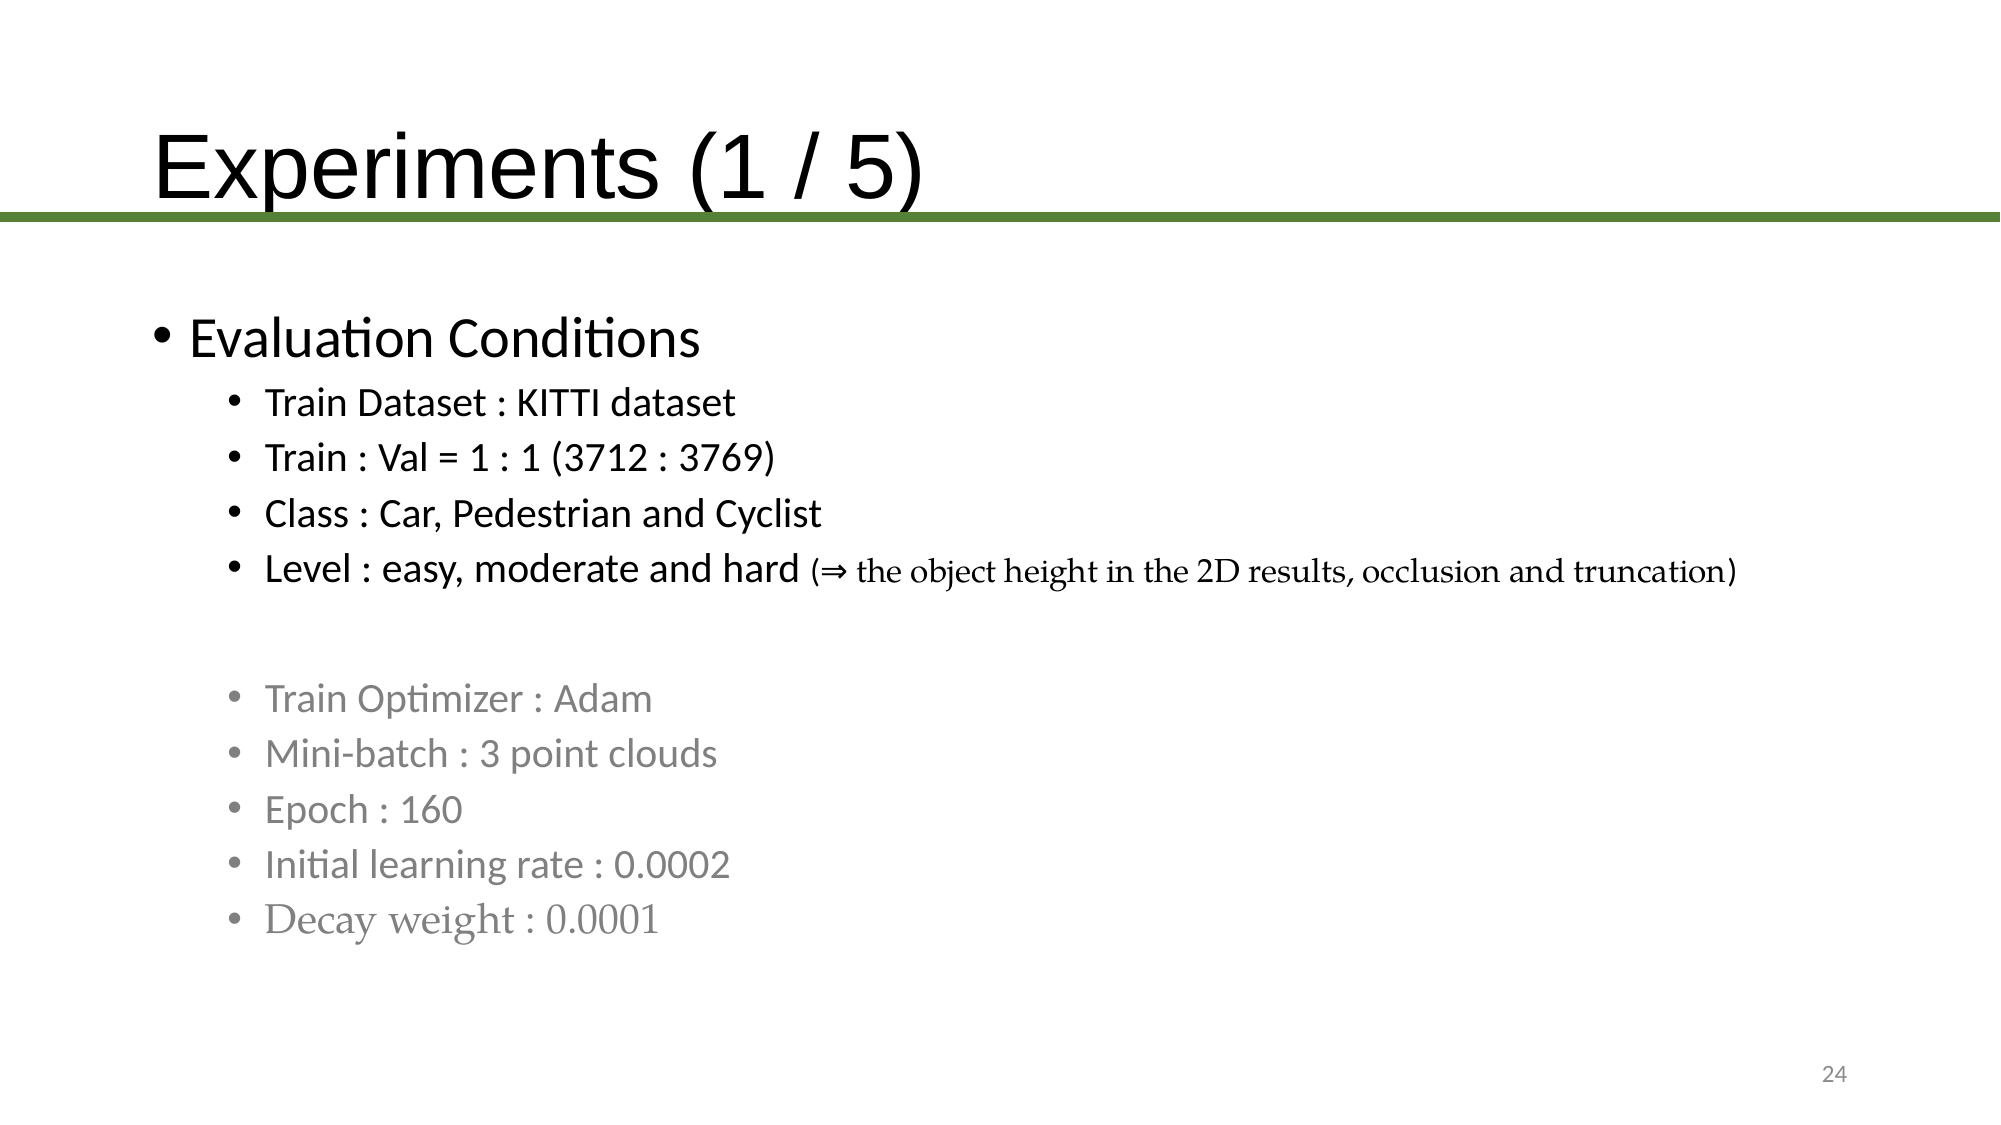

# Experiments (1 / 5)
Evaluation Conditions
Train Dataset : KITTI dataset
Train : Val = 1 : 1 (3712 : 3769)
Class : Car, Pedestrian and Cyclist
Level : easy, moderate and hard (⇒ the object height in the 2D results, occlusion and truncation)

Train Optimizer : Adam
Mini-batch : 3 point clouds
Epoch : 160
Initial learning rate : 0.0002
Decay weight : 0.0001
24